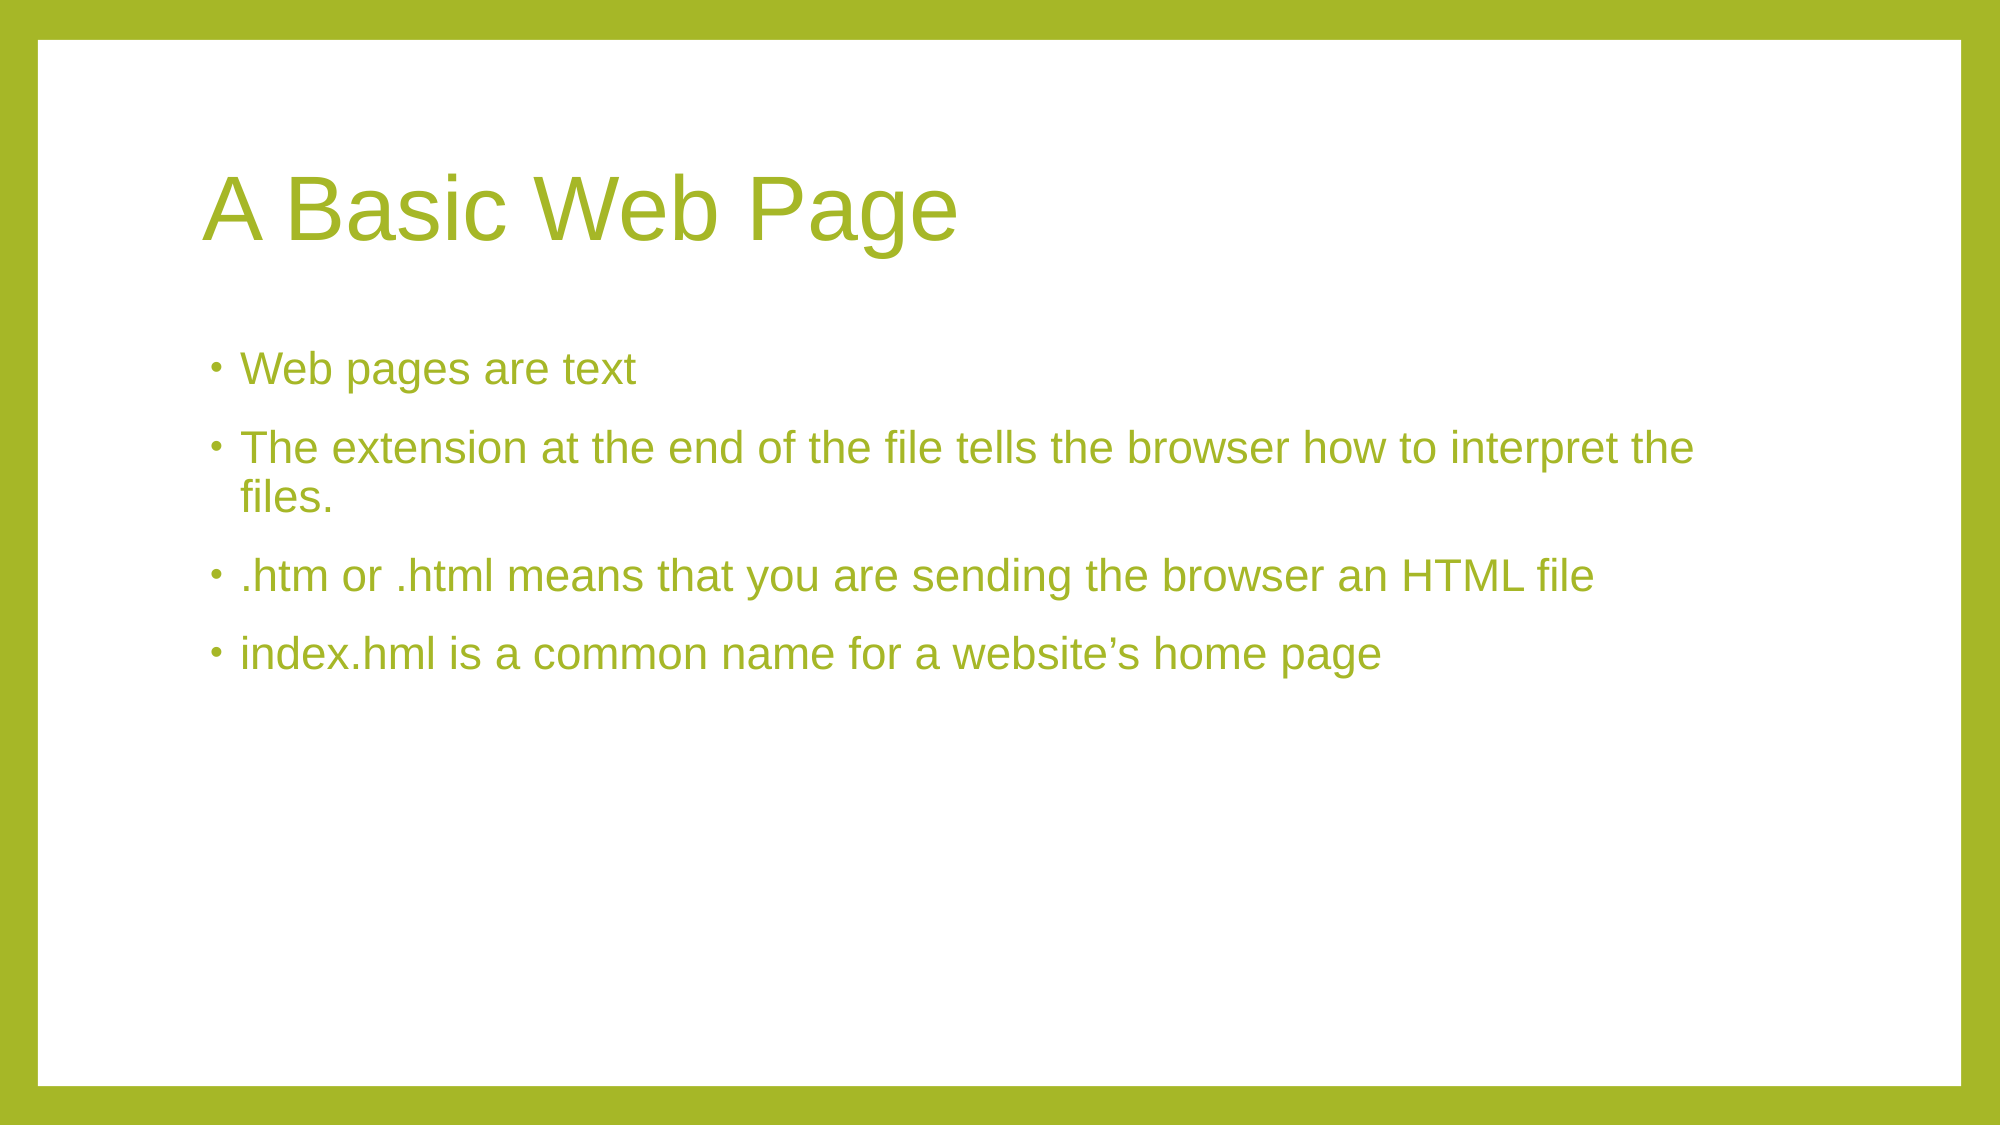

# A Basic Web Page
Web pages are text
The extension at the end of the file tells the browser how to interpret the files.
.htm or .html means that you are sending the browser an HTML file
index.hml is a common name for a website’s home page